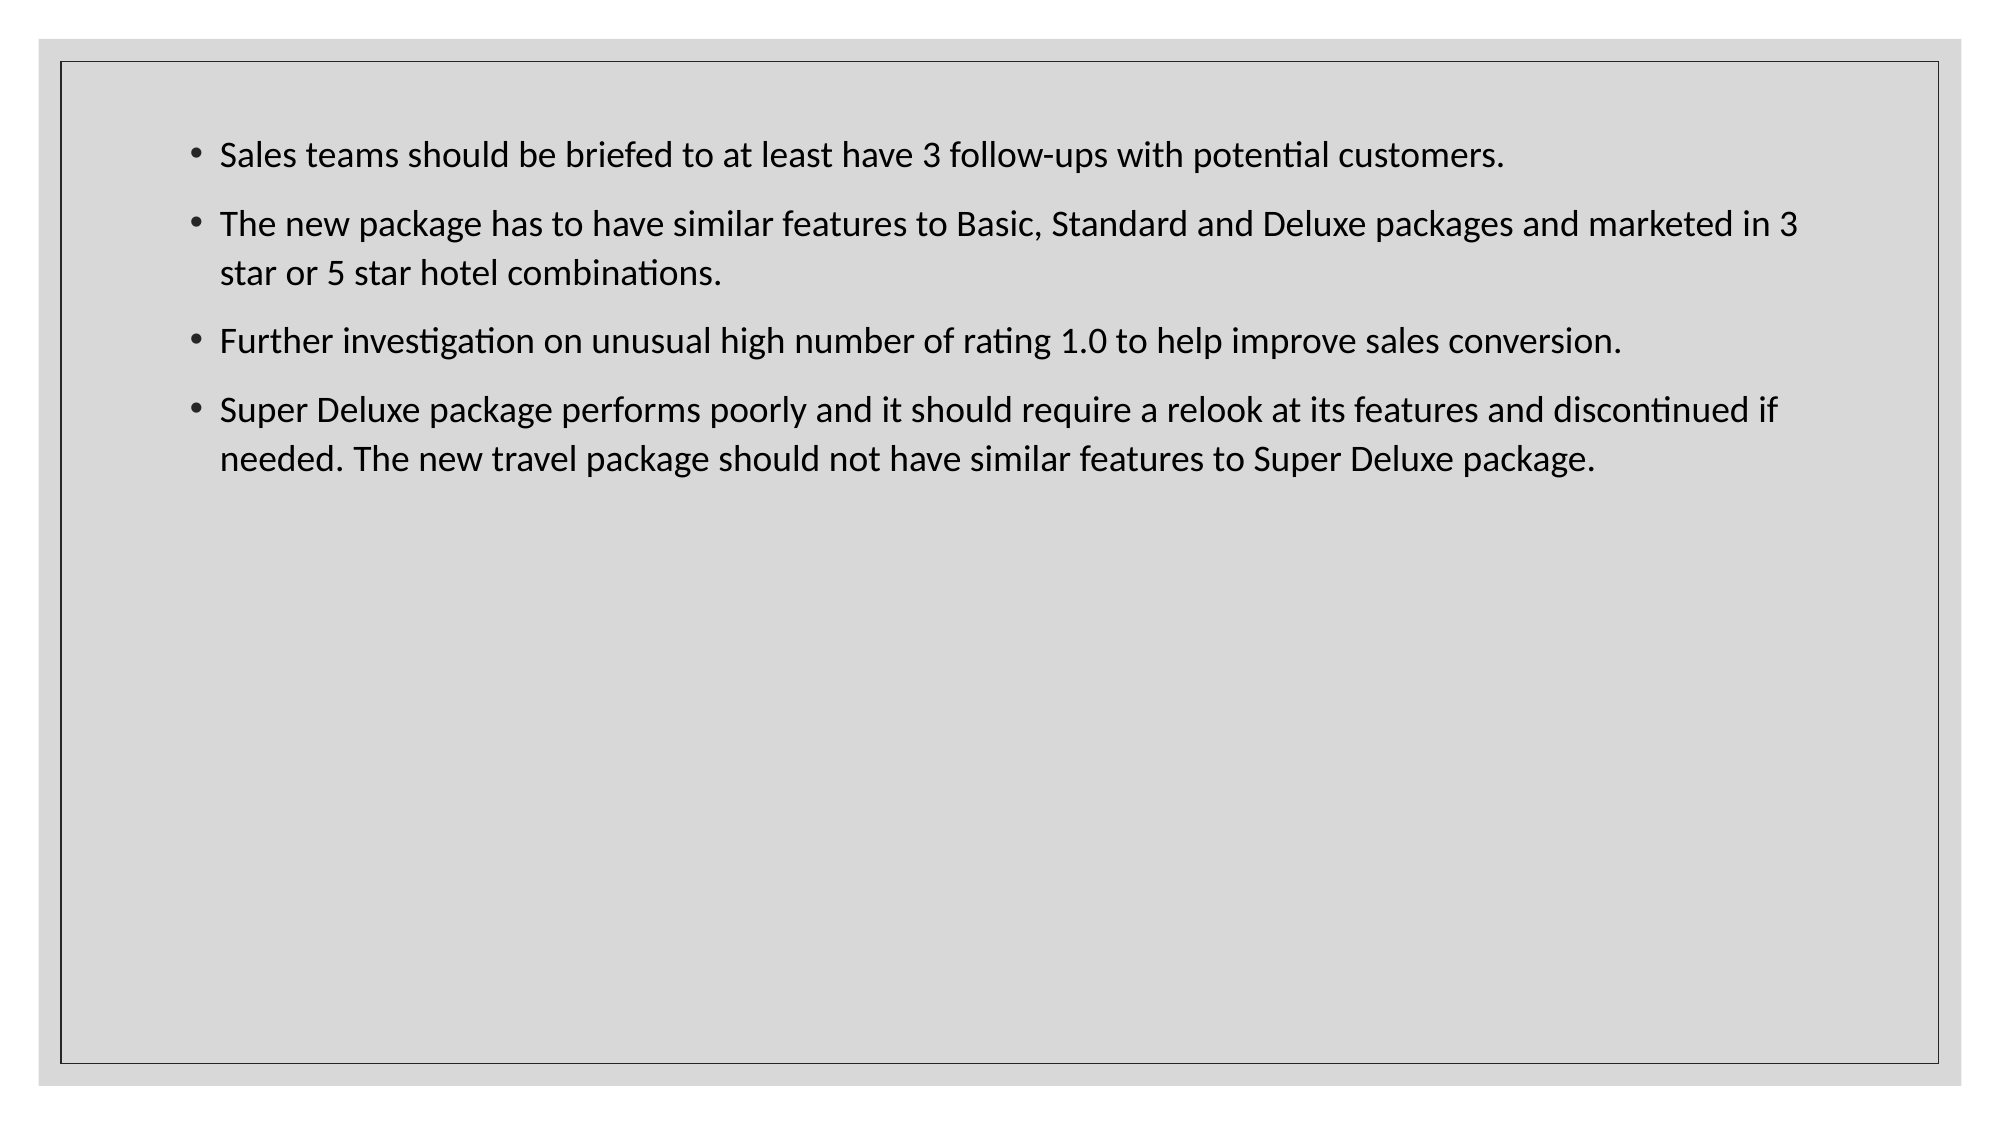

Sales teams should be briefed to at least have 3 follow-ups with potential customers.
The new package has to have similar features to Basic, Standard and Deluxe packages and marketed in 3 star or 5 star hotel combinations.
Further investigation on unusual high number of rating 1.0 to help improve sales conversion.
Super Deluxe package performs poorly and it should require a relook at its features and discontinued if needed. The new travel package should not have similar features to Super Deluxe package.